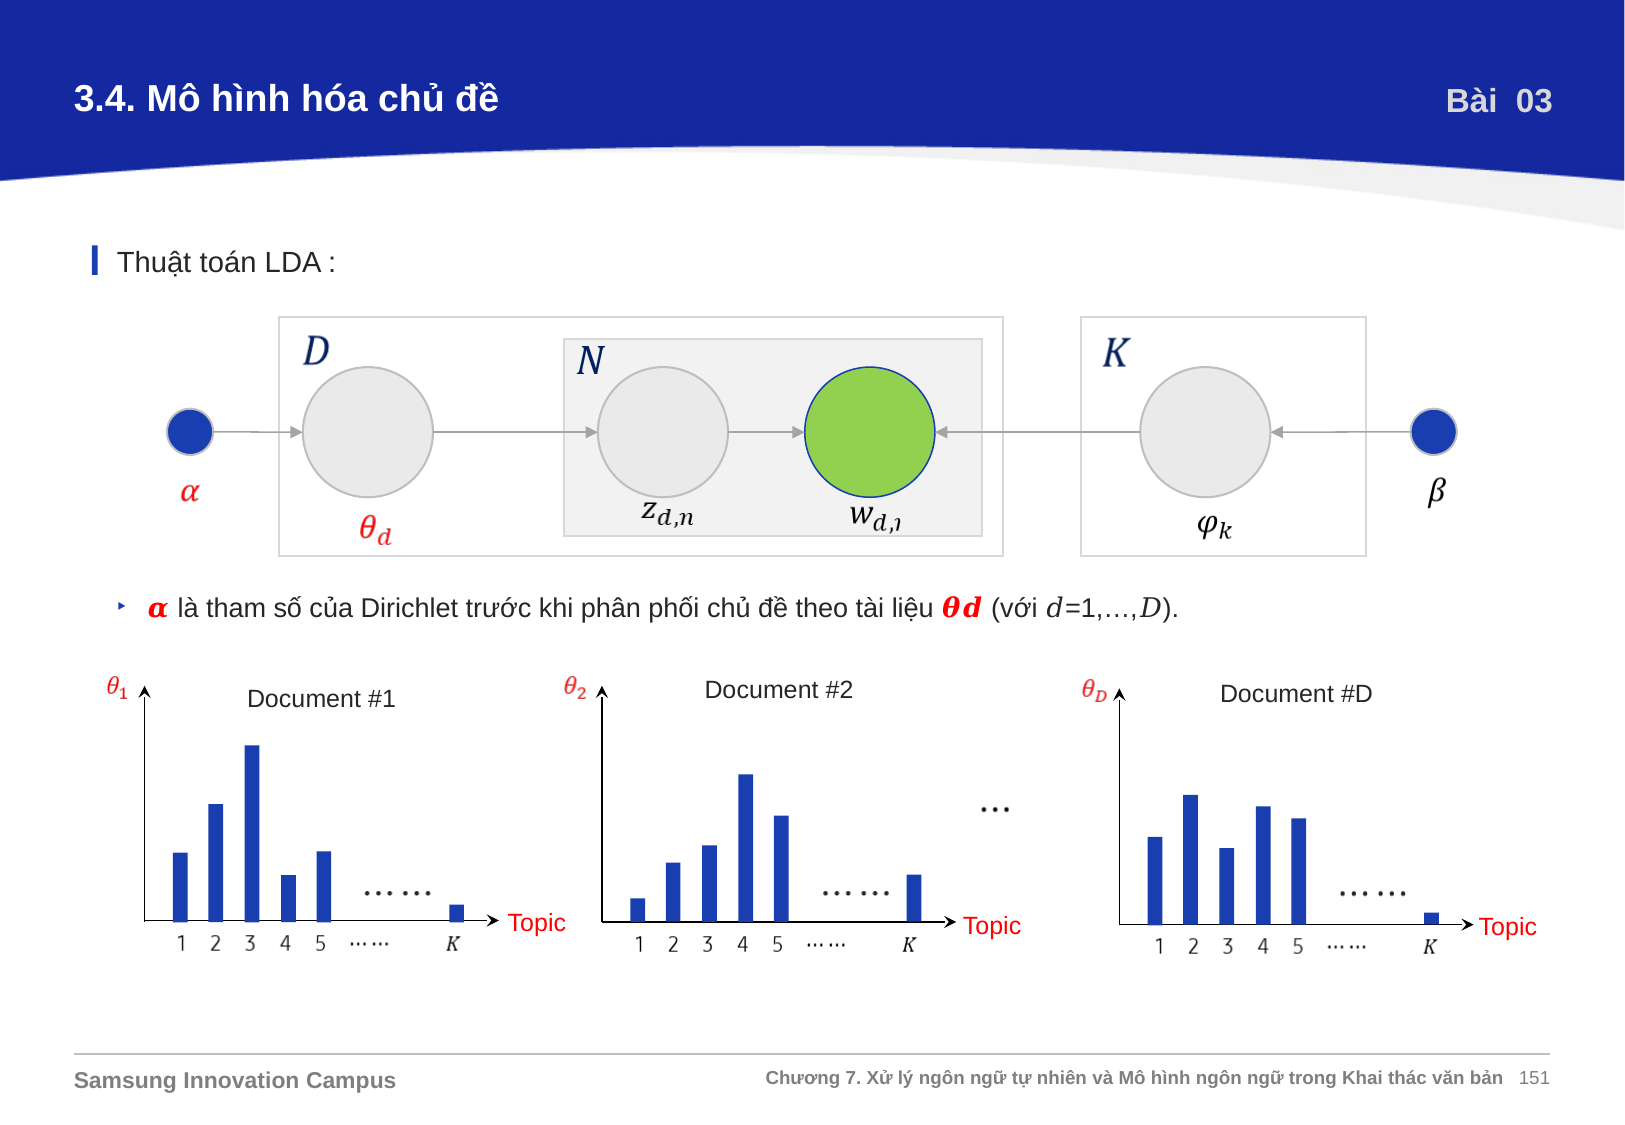

3.4. Mô hình hóa chủ đề
Bài  03
Thuật toán LDA :

𝜶 là tham số của Dirichlet trước khi phân phối chủ đề theo tài liệu 𝜽𝒅 (với 𝑑=1,…,𝐷).

Document #2
Document #D
Document #1

Topic
Topic
Topic